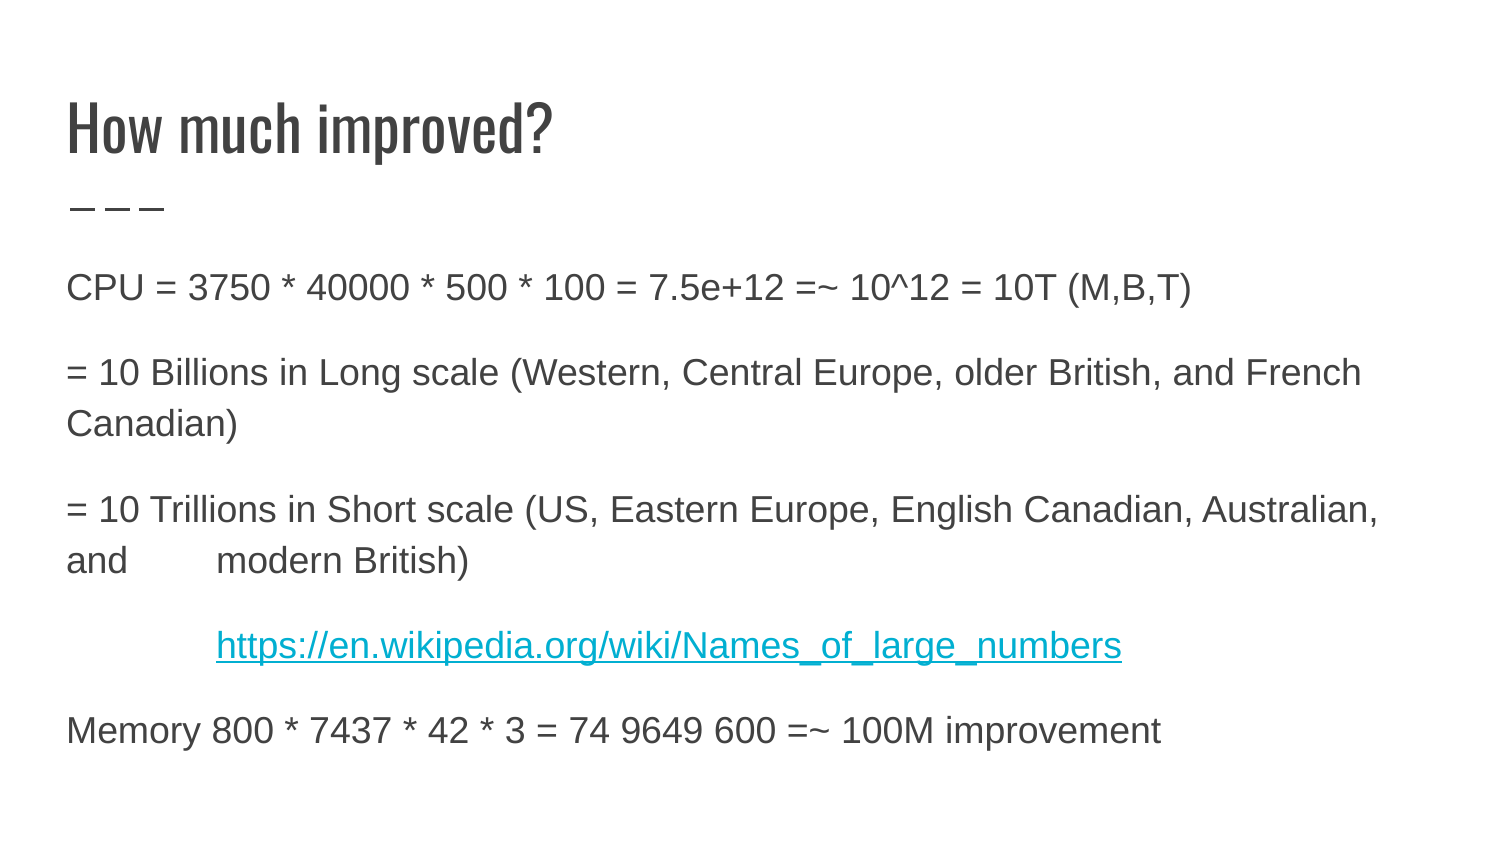

# How much improved?
CPU = 3750 * 40000 * 500 * 100 = 7.5e+12 =~ 10^12 = 10T (M,B,T)
= 10 Billions in Long scale (Western, Central Europe, older British, and French Canadian)
= 10 Trillions in Short scale (US, Eastern Europe, English Canadian, Australian, and	modern British)
	https://en.wikipedia.org/wiki/Names_of_large_numbers
Memory 800 * 7437 * 42 * 3 = 74 9649 600 =~ 100M improvement